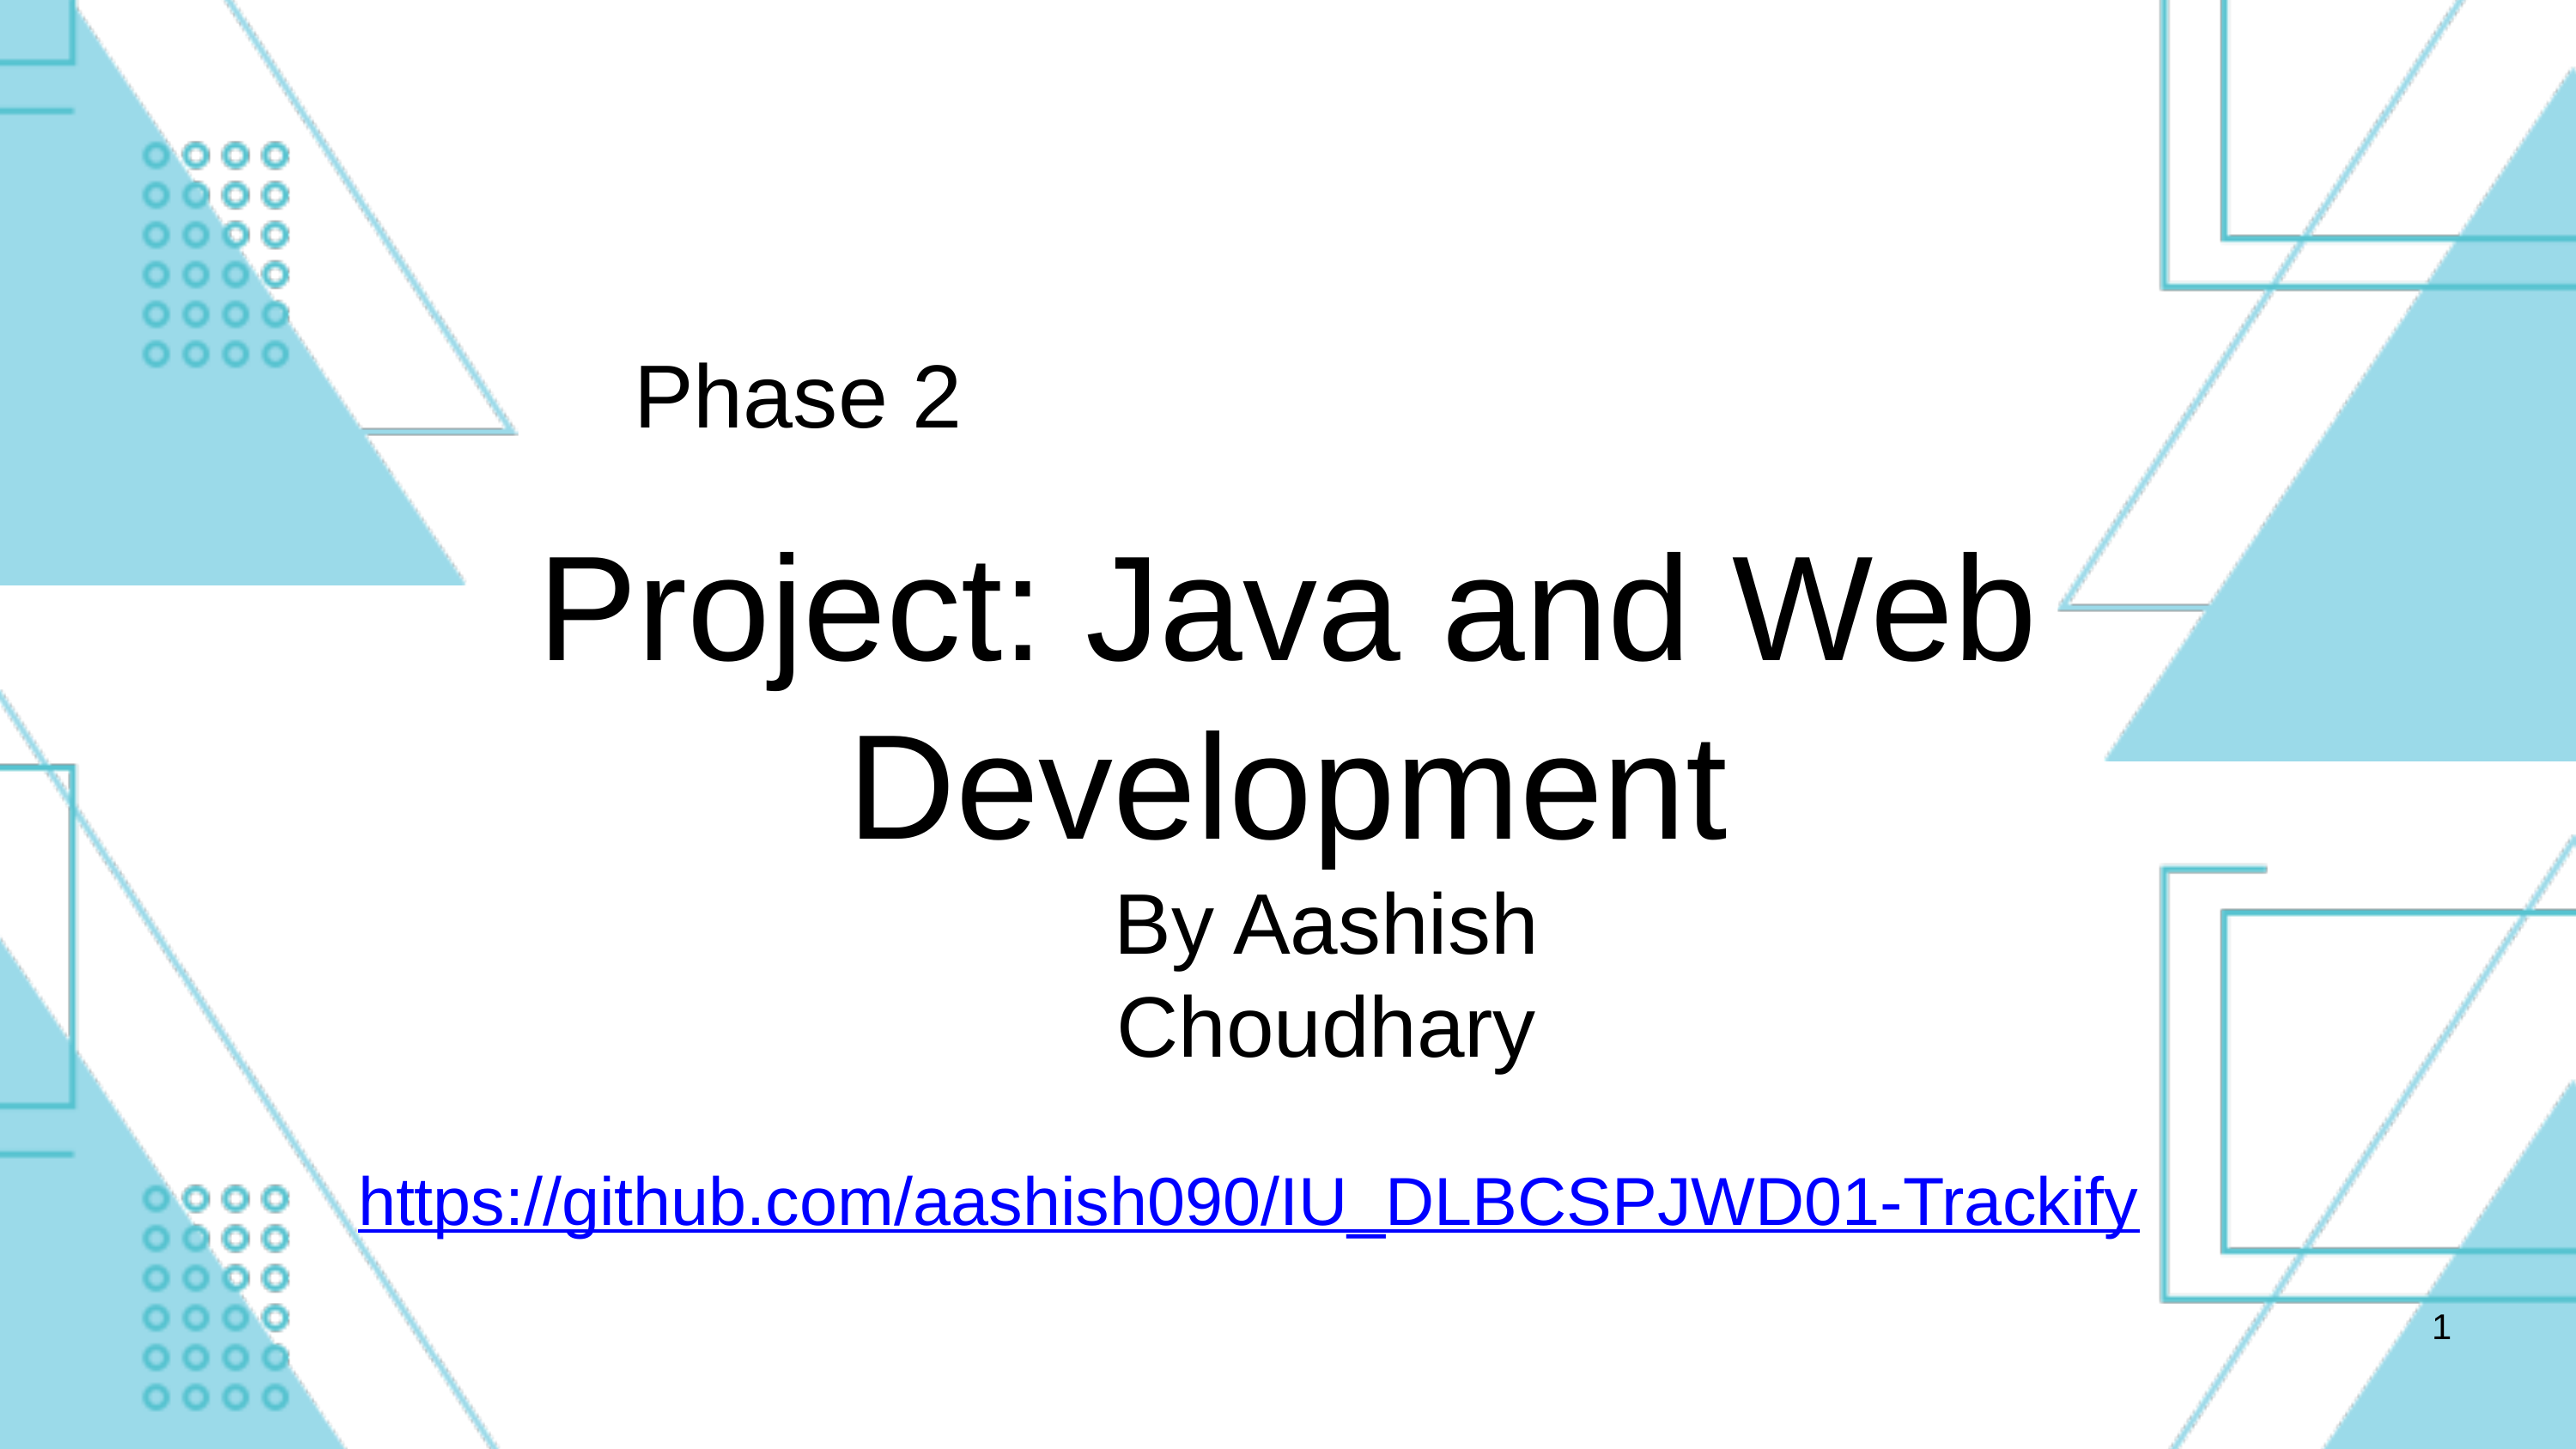

Phase 2
Project: Java and Web Development

By Aashish Choudhary
https://github.com/aashish090/IU_DLBCSPJWD01-Trackify
1